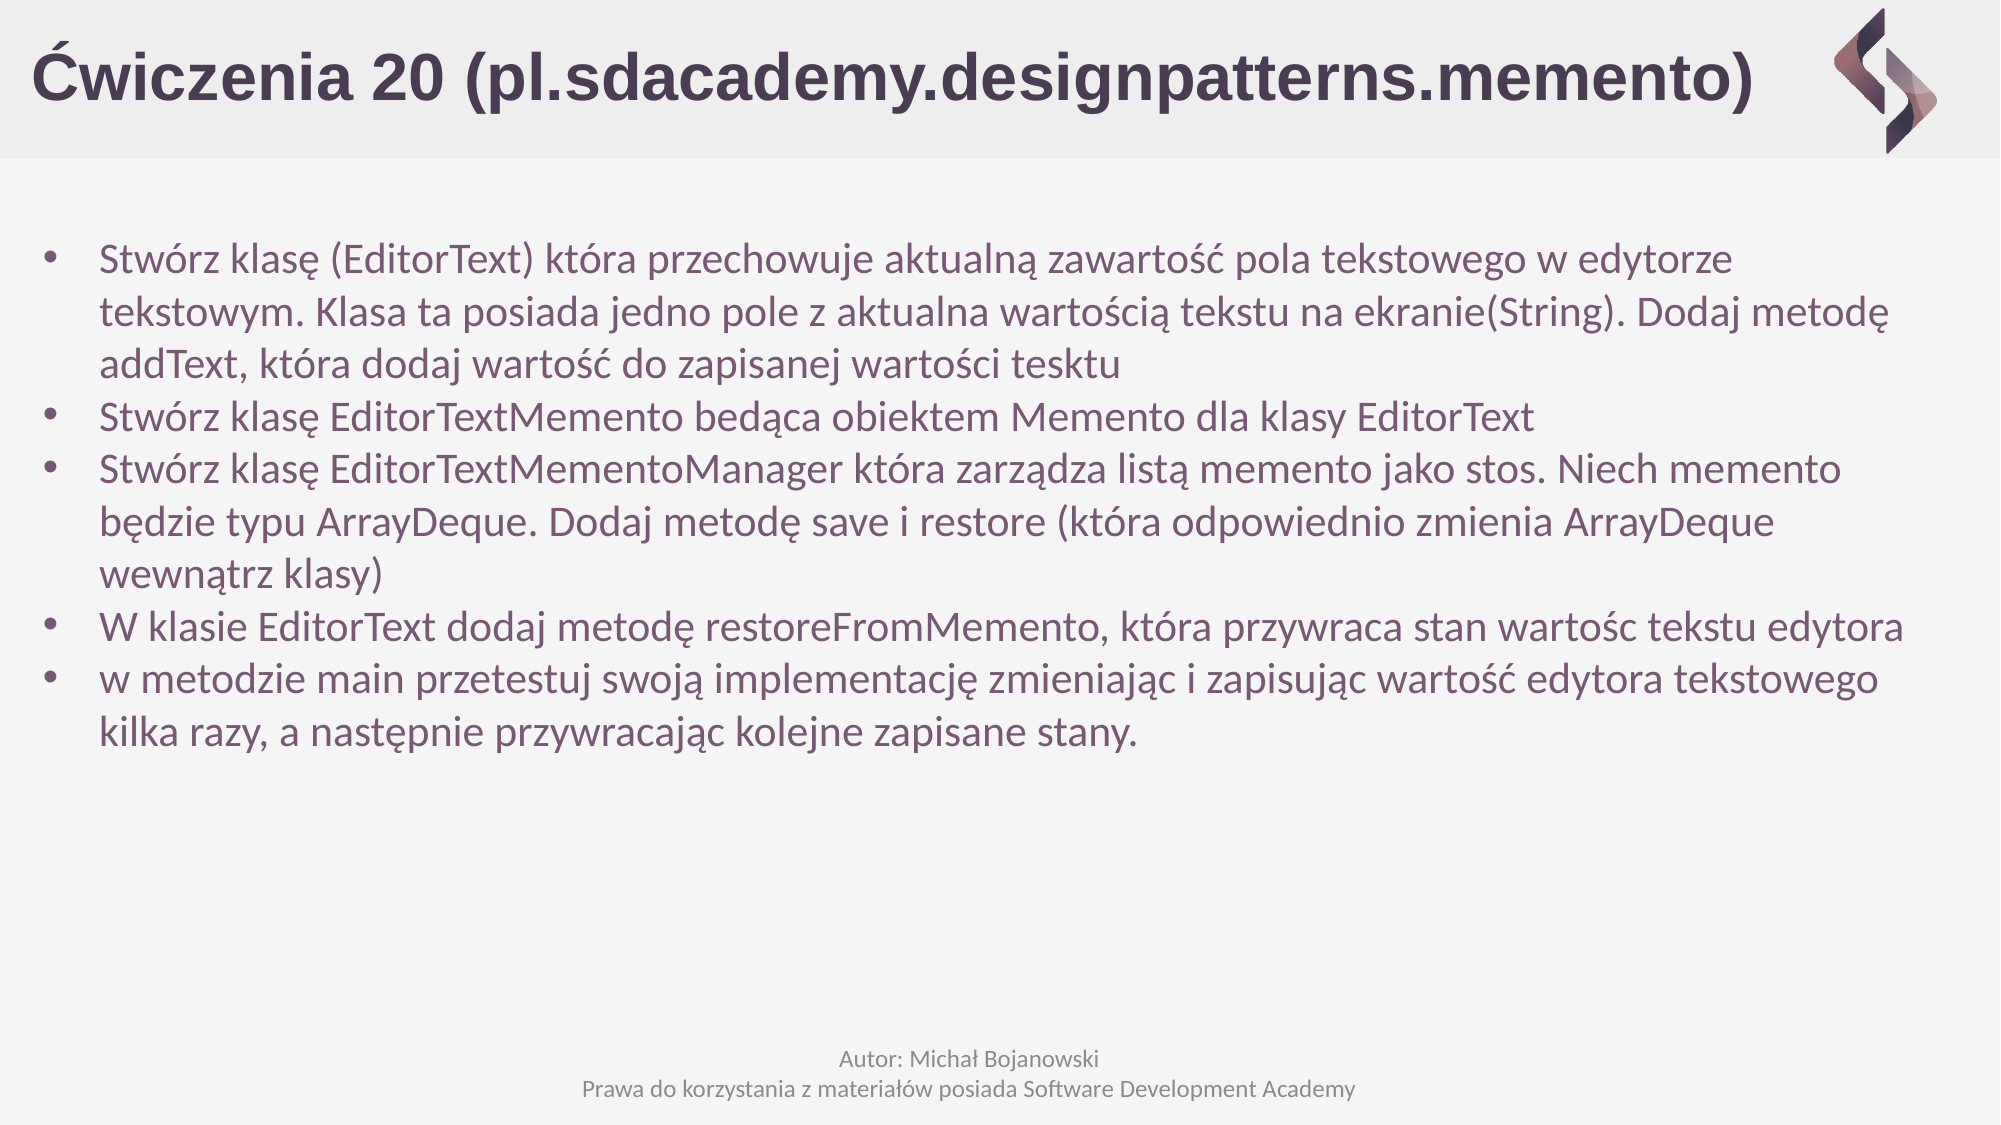

# Ćwiczenia 20 (pl.sdacademy.designpatterns.memento)
Stwórz klasę (EditorText) która przechowuje aktualną zawartość pola tekstowego w edytorze tekstowym. Klasa ta posiada jedno pole z aktualna wartością tekstu na ekranie(String). Dodaj metodę addText, która dodaj wartość do zapisanej wartości tesktu
Stwórz klasę EditorTextMemento bedąca obiektem Memento dla klasy EditorText
Stwórz klasę EditorTextMementoManager która zarządza listą memento jako stos. Niech memento będzie typu ArrayDeque. Dodaj metodę save i restore (która odpowiednio zmienia ArrayDeque wewnątrz klasy)
W klasie EditorText dodaj metodę restoreFromMemento, która przywraca stan wartośc tekstu edytora
w metodzie main przetestuj swoją implementację zmieniając i zapisując wartość edytora tekstowego kilka razy, a następnie przywracając kolejne zapisane stany.

Autor: Michał Bojanowski
Prawa do korzystania z materiałów posiada Software Development Academy